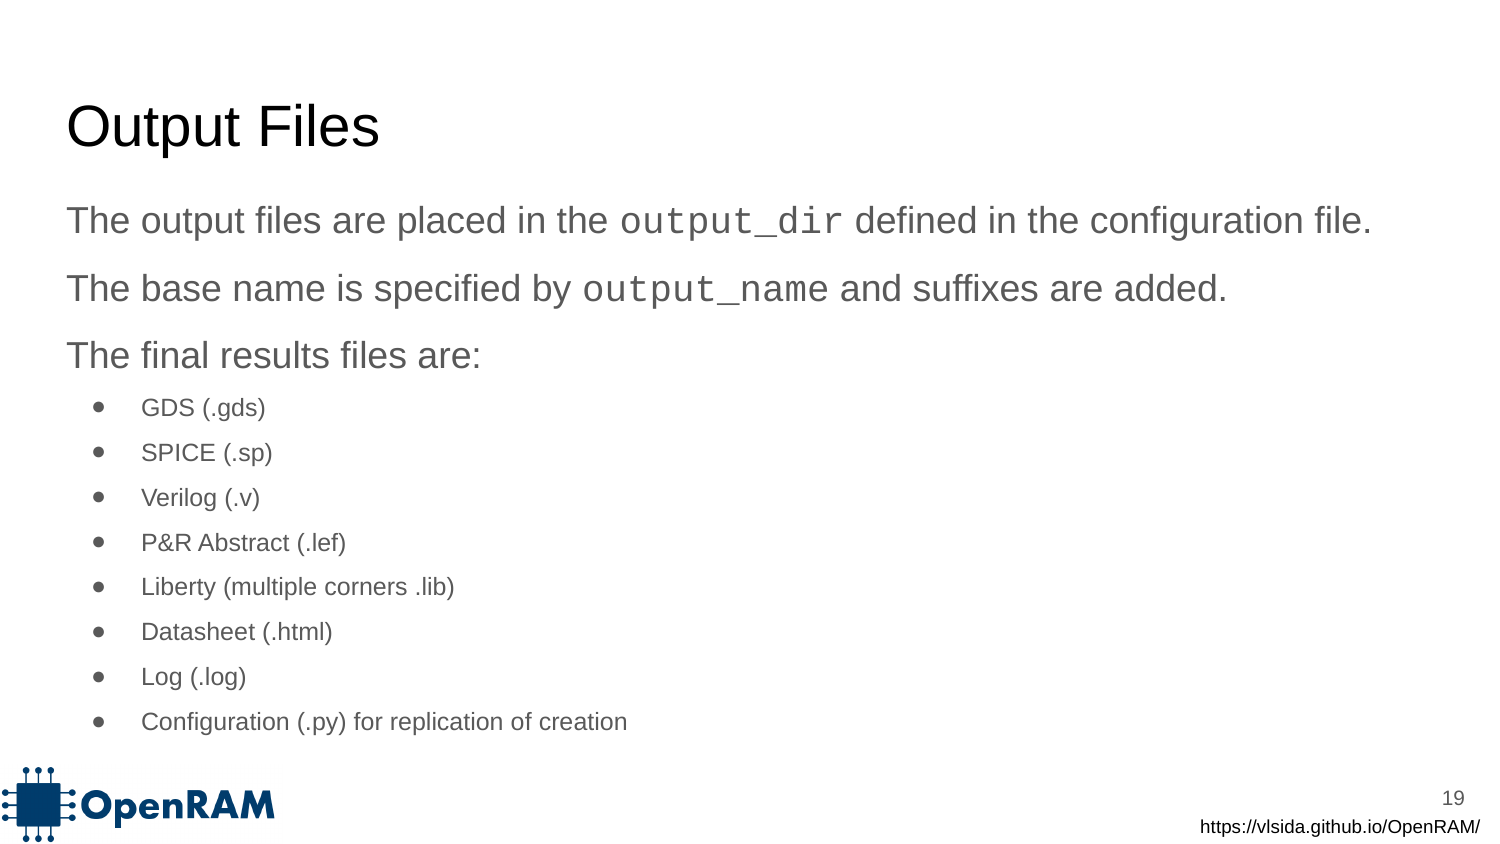

# Output Files
The output files are placed in the output_dir defined in the configuration file.
The base name is specified by output_name and suffixes are added.
The final results files are:
GDS (.gds)
SPICE (.sp)
Verilog (.v)
P&R Abstract (.lef)
Liberty (multiple corners .lib)
Datasheet (.html)
Log (.log)
Configuration (.py) for replication of creation
19